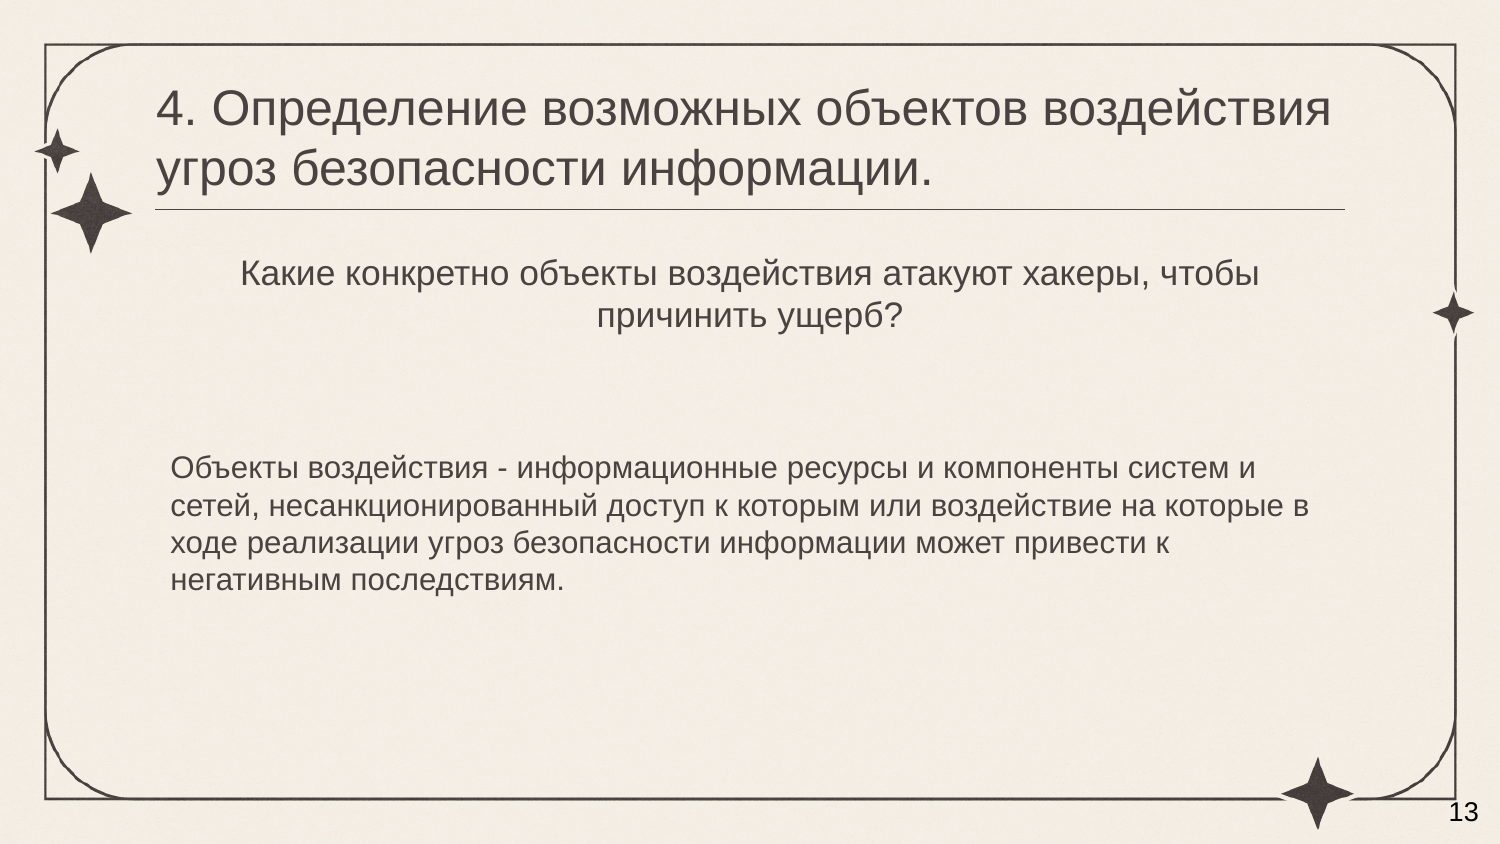

4. Определение возможных объектов воздействия угроз безопасности информации.
Какие конкретно объекты воздействия атакуют хакеры, чтобы причинить ущерб?

Объекты воздействия - информационные ресурсы и компоненты систем и сетей, несанкционированный доступ к которым или воздействие на которые в ходе реализации угроз безопасности информации может привести к негативным последствиям.
13